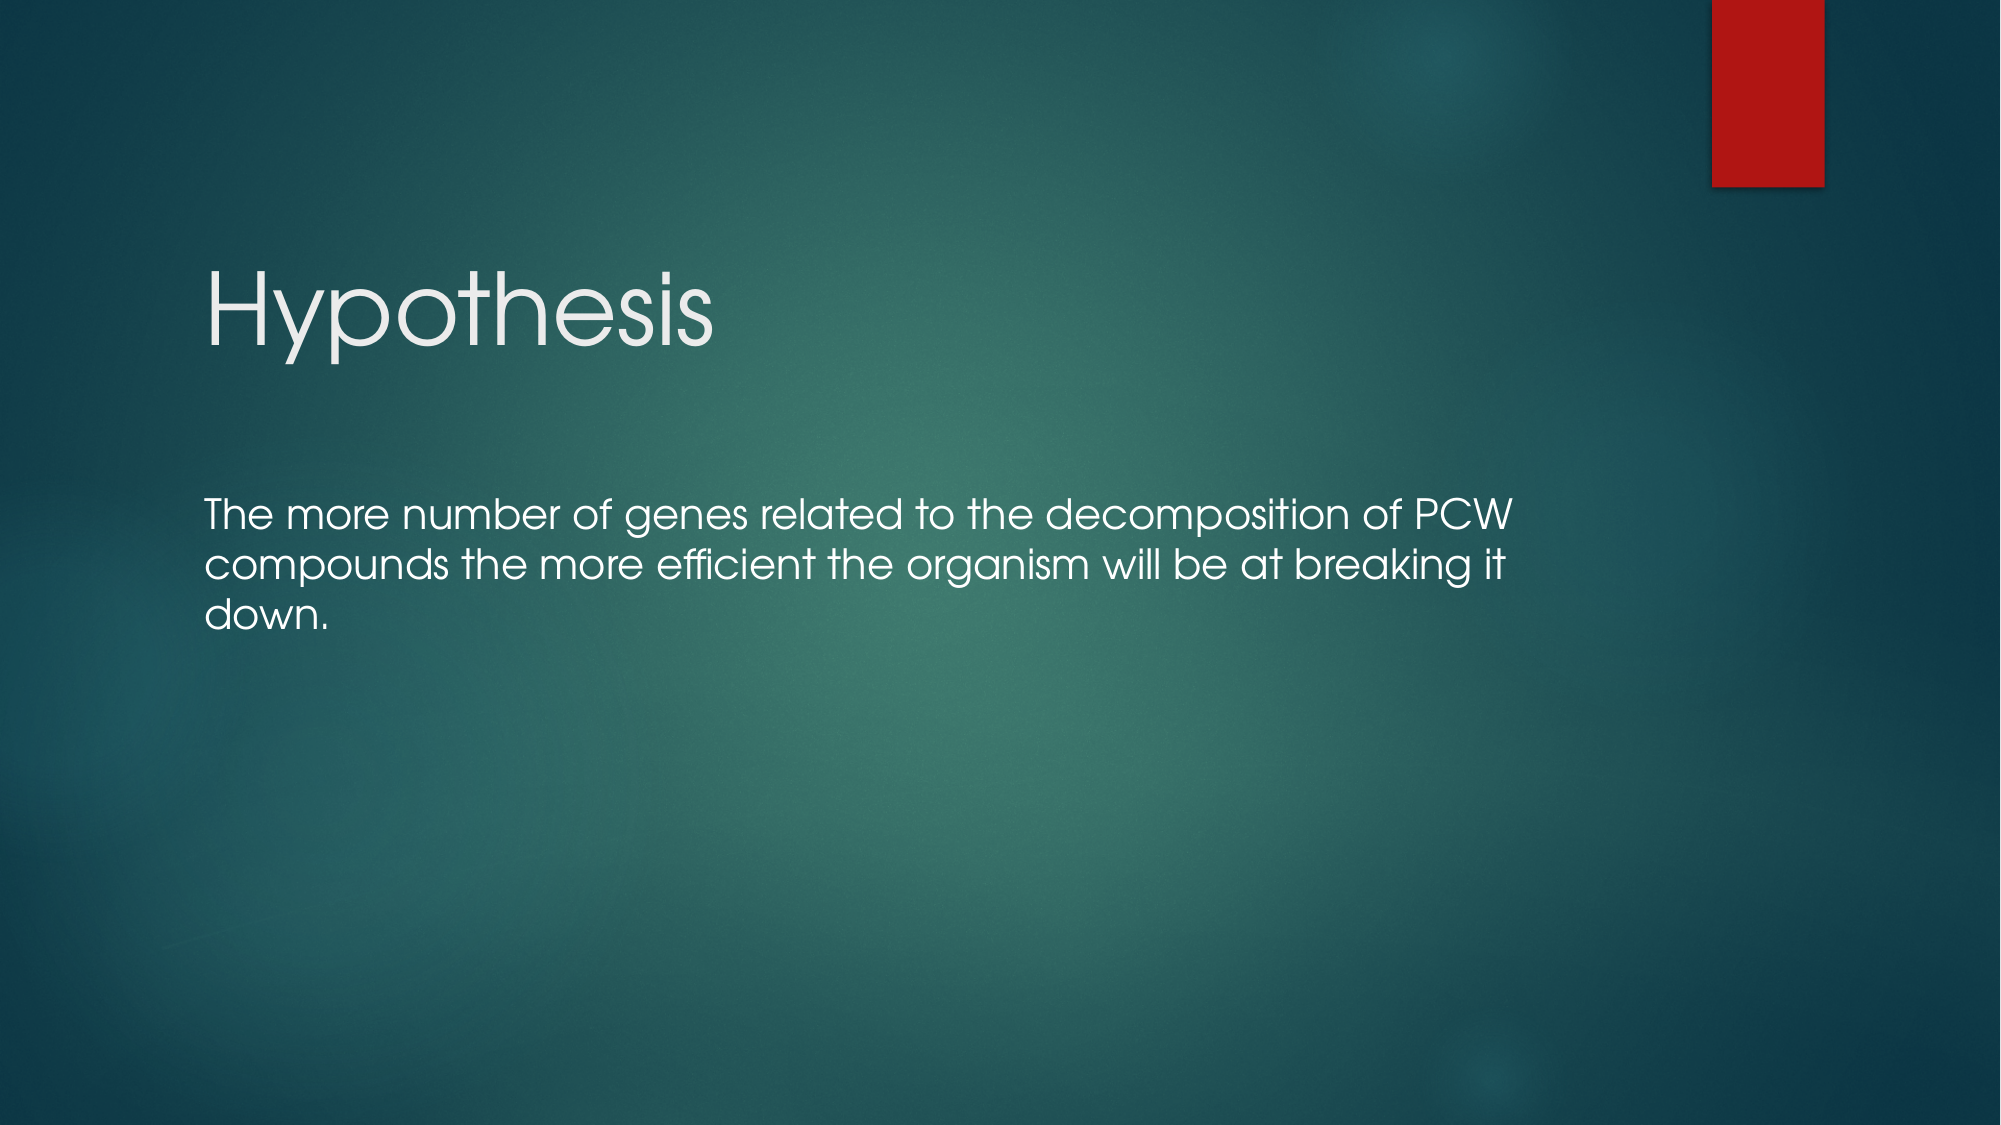

# Hypothesis
The more number of genes related to the decomposition of PCW compounds the more efficient the organism will be at breaking it down.